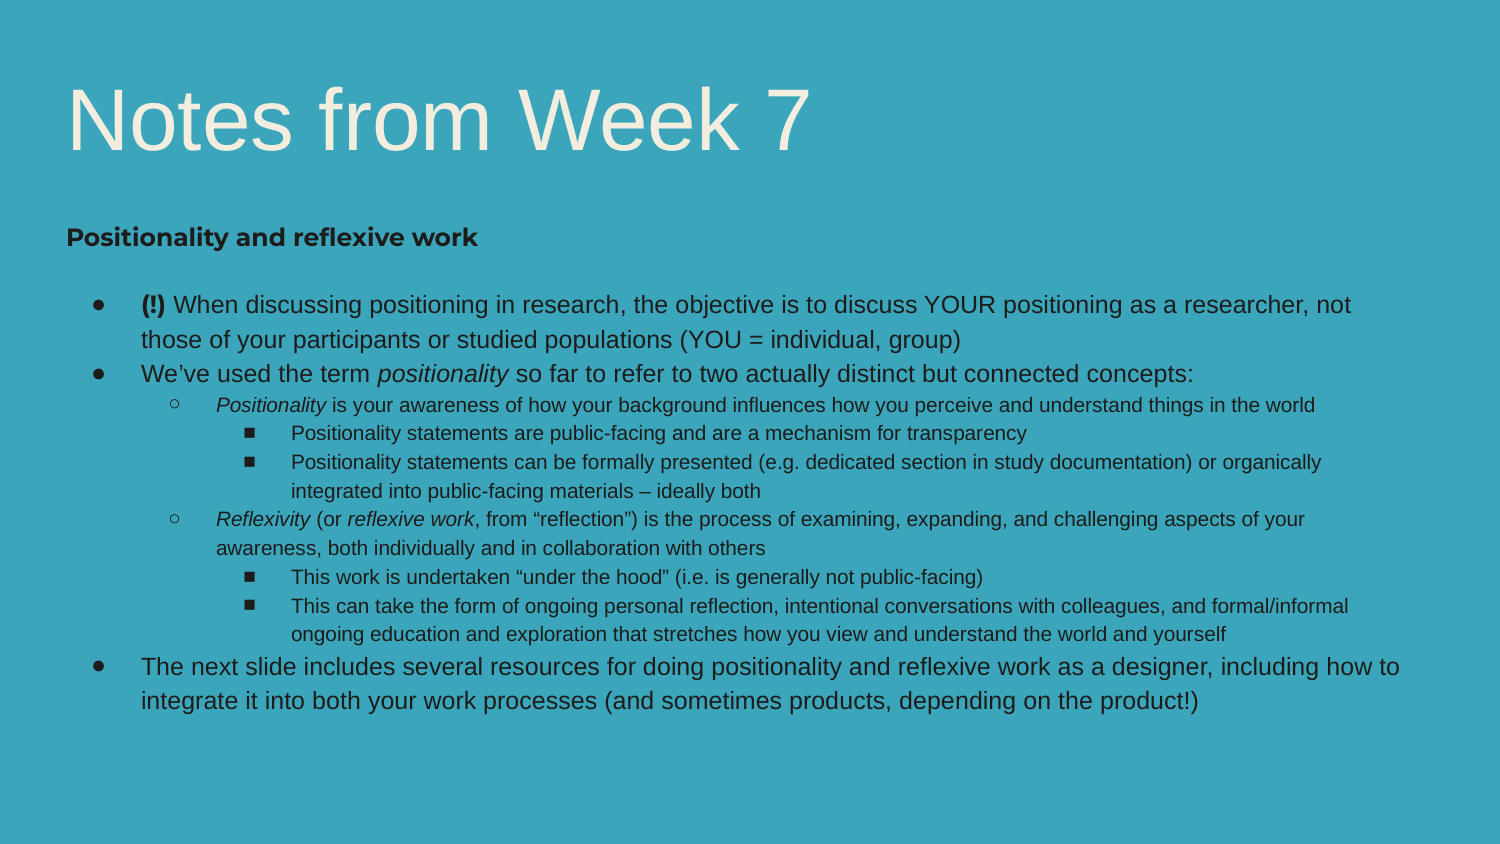

# Notes from Week 7
Positionality and reflexive work
(!) When discussing positioning in research, the objective is to discuss YOUR positioning as a researcher, not those of your participants or studied populations (YOU = individual, group)
We’ve used the term positionality so far to refer to two actually distinct but connected concepts:
Positionality is your awareness of how your background influences how you perceive and understand things in the world
Positionality statements are public-facing and are a mechanism for transparency
Positionality statements can be formally presented (e.g. dedicated section in study documentation) or organically integrated into public-facing materials – ideally both
Reflexivity (or reflexive work, from “reflection”) is the process of examining, expanding, and challenging aspects of your awareness, both individually and in collaboration with others
This work is undertaken “under the hood” (i.e. is generally not public-facing)
This can take the form of ongoing personal reflection, intentional conversations with colleagues, and formal/informal ongoing education and exploration that stretches how you view and understand the world and yourself
The next slide includes several resources for doing positionality and reflexive work as a designer, including how to integrate it into both your work processes (and sometimes products, depending on the product!)